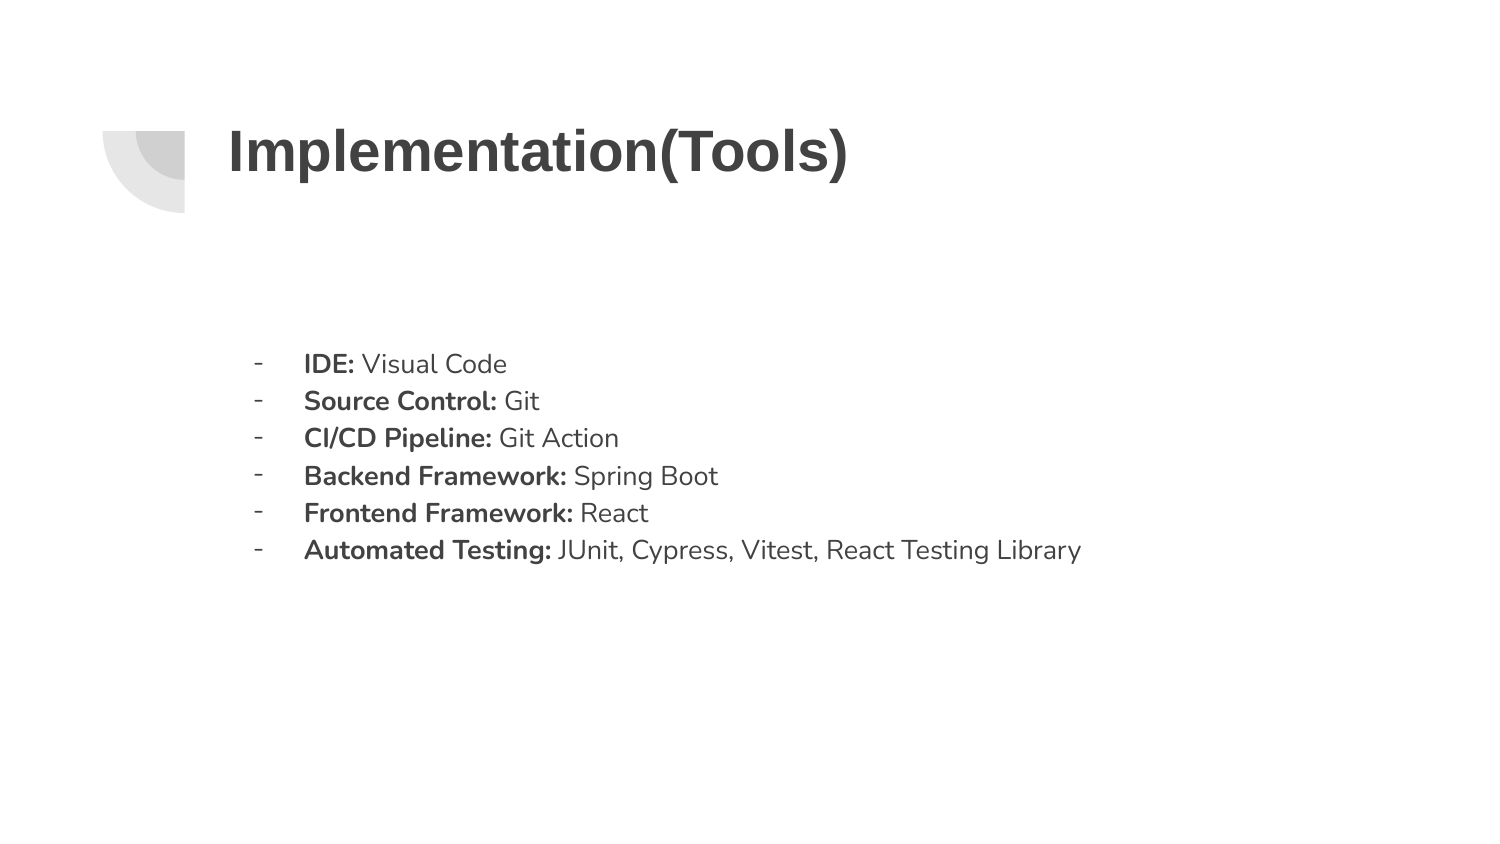

# Implementation(Tools)
IDE: Visual Code
Source Control: Git
CI/CD Pipeline: Git Action
Backend Framework: Spring Boot
Frontend Framework: React
Automated Testing: JUnit, Cypress, Vitest, React Testing Library